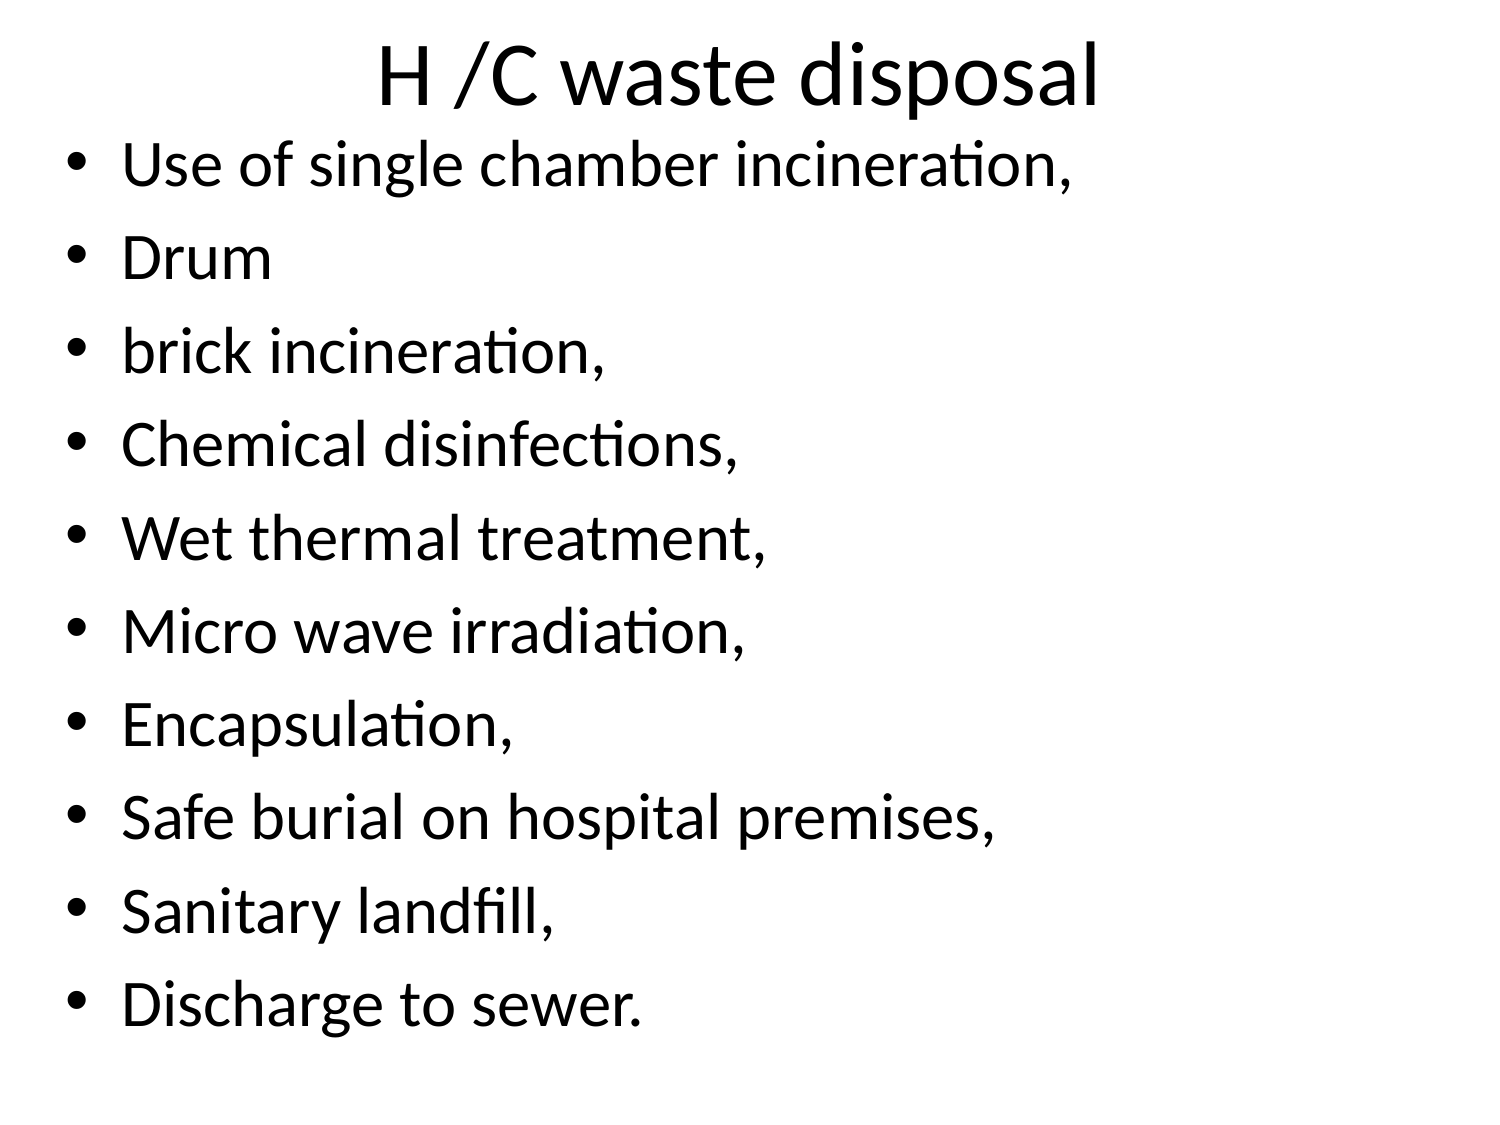

# H /C waste disposal
Use of single chamber incineration,
Drum
brick incineration,
Chemical disinfections,
Wet thermal treatment,
Micro wave irradiation,
Encapsulation,
Safe burial on hospital premises,
Sanitary landfill,
Discharge to sewer.